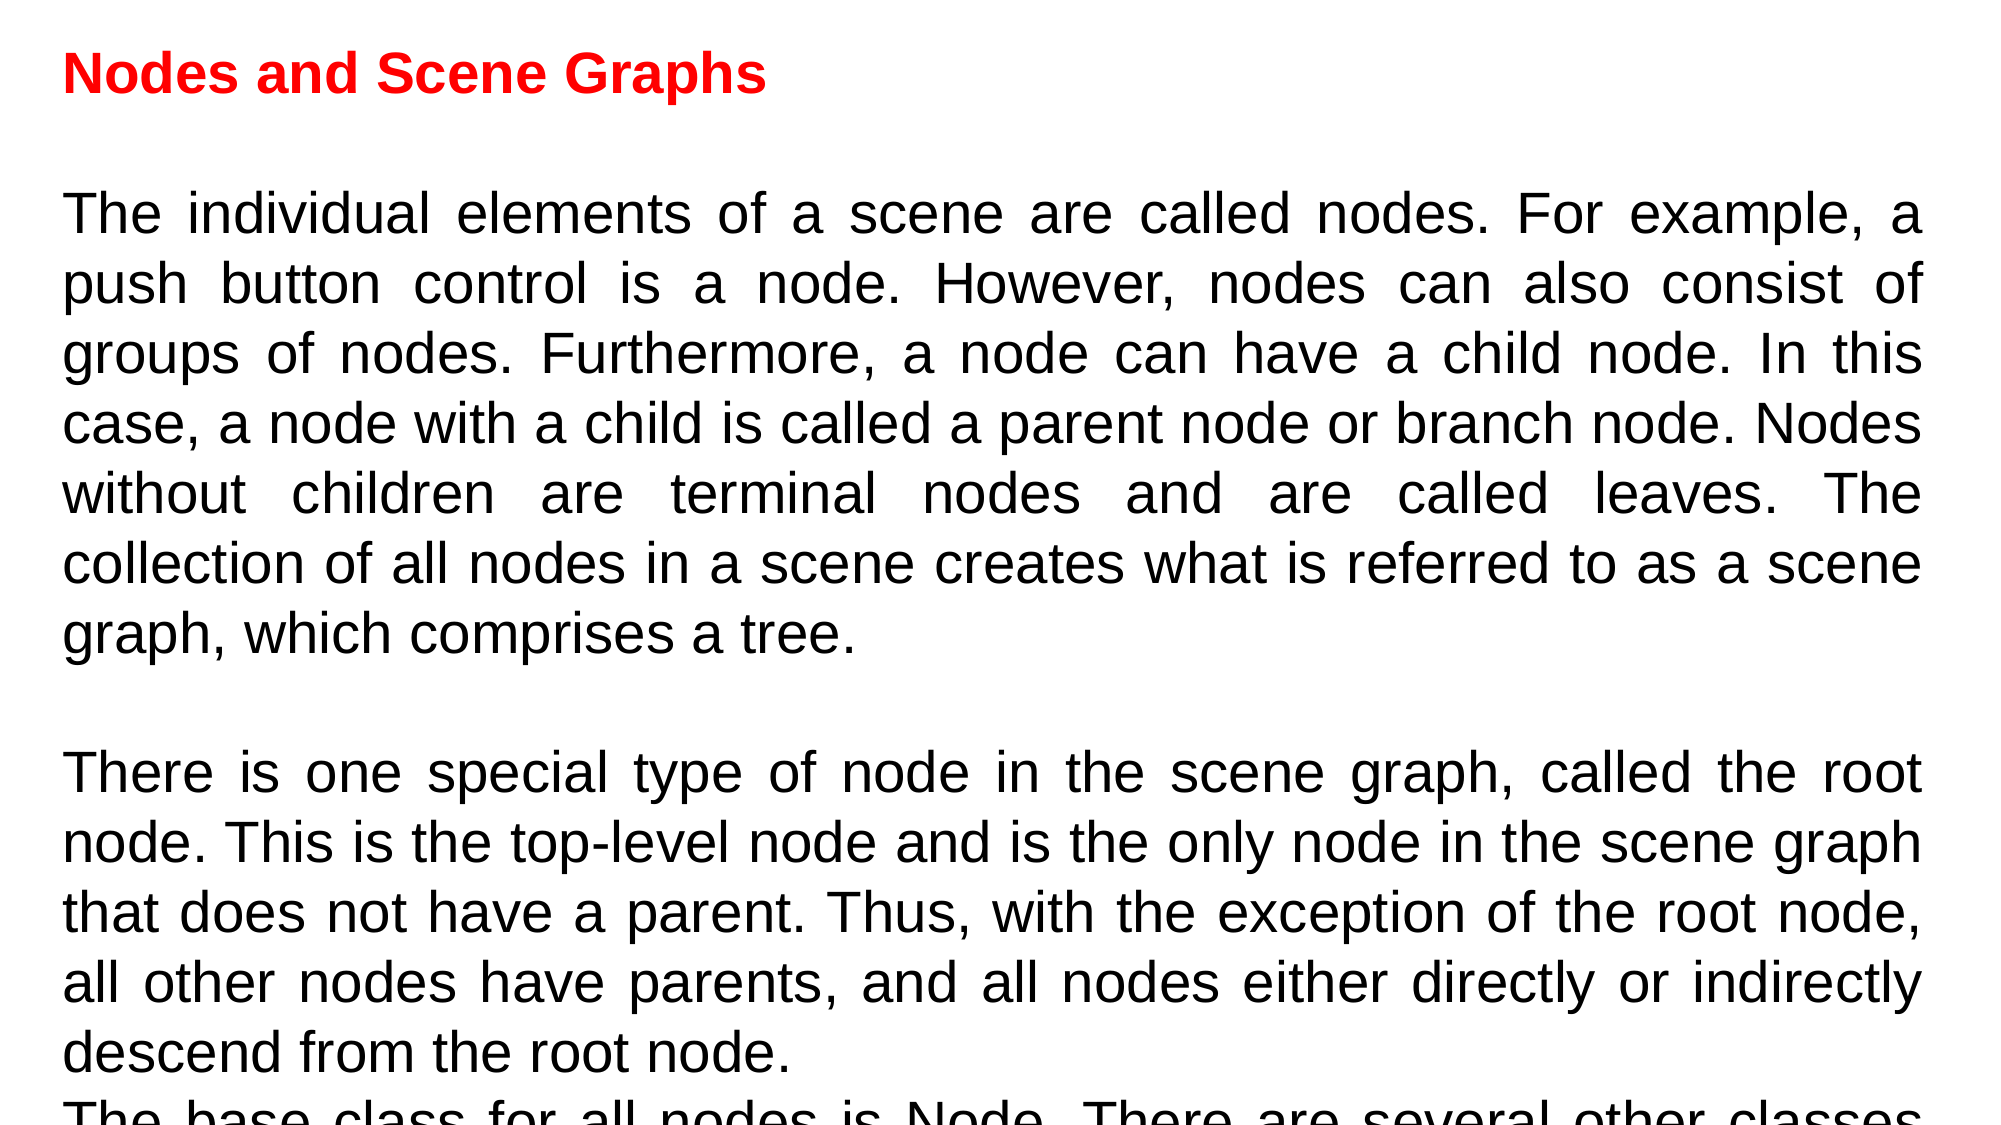

Nodes and Scene Graphs

The individual elements of a scene are called nodes. For example, a push button control is a node. However, nodes can also consist of groups of nodes. Furthermore, a node can have a child node. In this case, a node with a child is called a parent node or branch node. Nodes without children are terminal nodes and are called leaves. The collection of all nodes in a scene creates what is referred to as a scene graph, which comprises a tree.

There is one special type of node in the scene graph, called the root node. This is the top-level node and is the only node in the scene graph that does not have a parent. Thus, with the exception of the root node, all other nodes have parents, and all nodes either directly or indirectly descend from the root node.
The base class for all nodes is Node. There are several other classes that are, either directly or indirectly, subclasses of Node. These include Parent, Group, Region, and Control, to name a few.